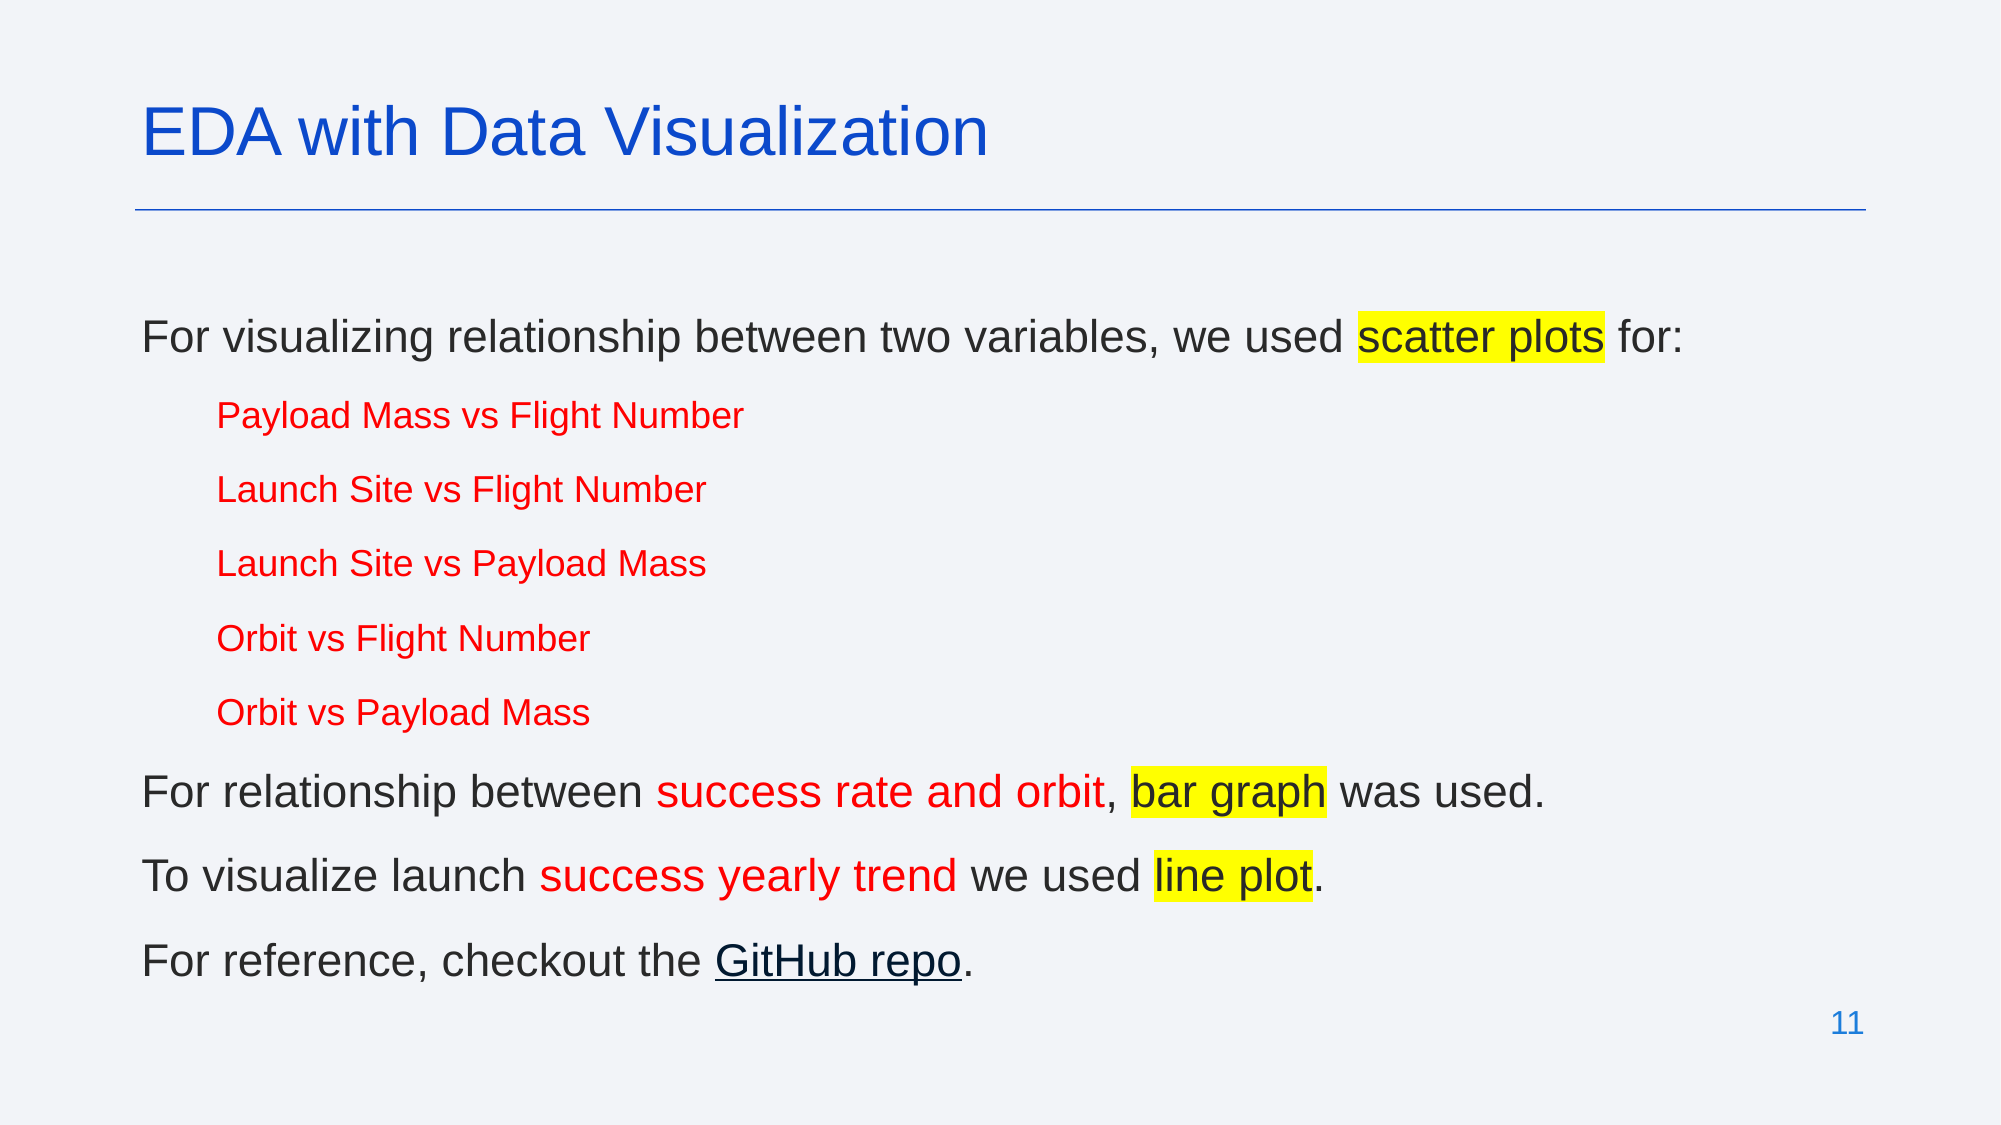

EDA with Data Visualization
For visualizing relationship between two variables, we used scatter plots for:
Payload Mass vs Flight Number
Launch Site vs Flight Number
Launch Site vs Payload Mass
Orbit vs Flight Number
Orbit vs Payload Mass
For relationship between success rate and orbit, bar graph was used.
To visualize launch success yearly trend we used line plot.
For reference, checkout the GitHub repo.
11